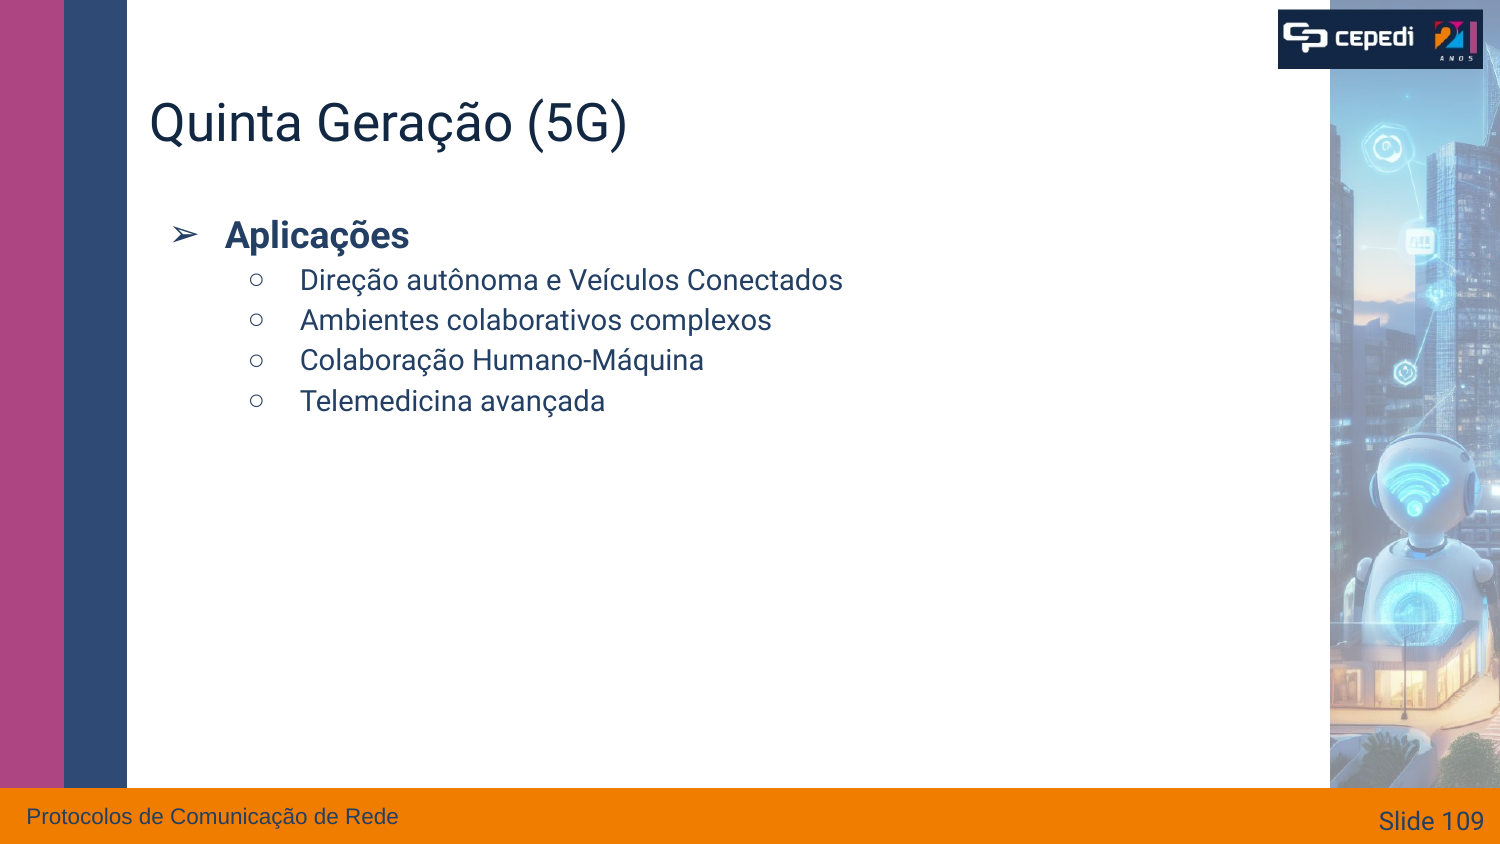

# Quinta Geração (5G)
Aplicações
Direção autônoma e Veículos Conectados
Ambientes colaborativos complexos
Colaboração Humano-Máquina
Telemedicina avançada
Protocolos de Comunicação de Rede
Slide 109